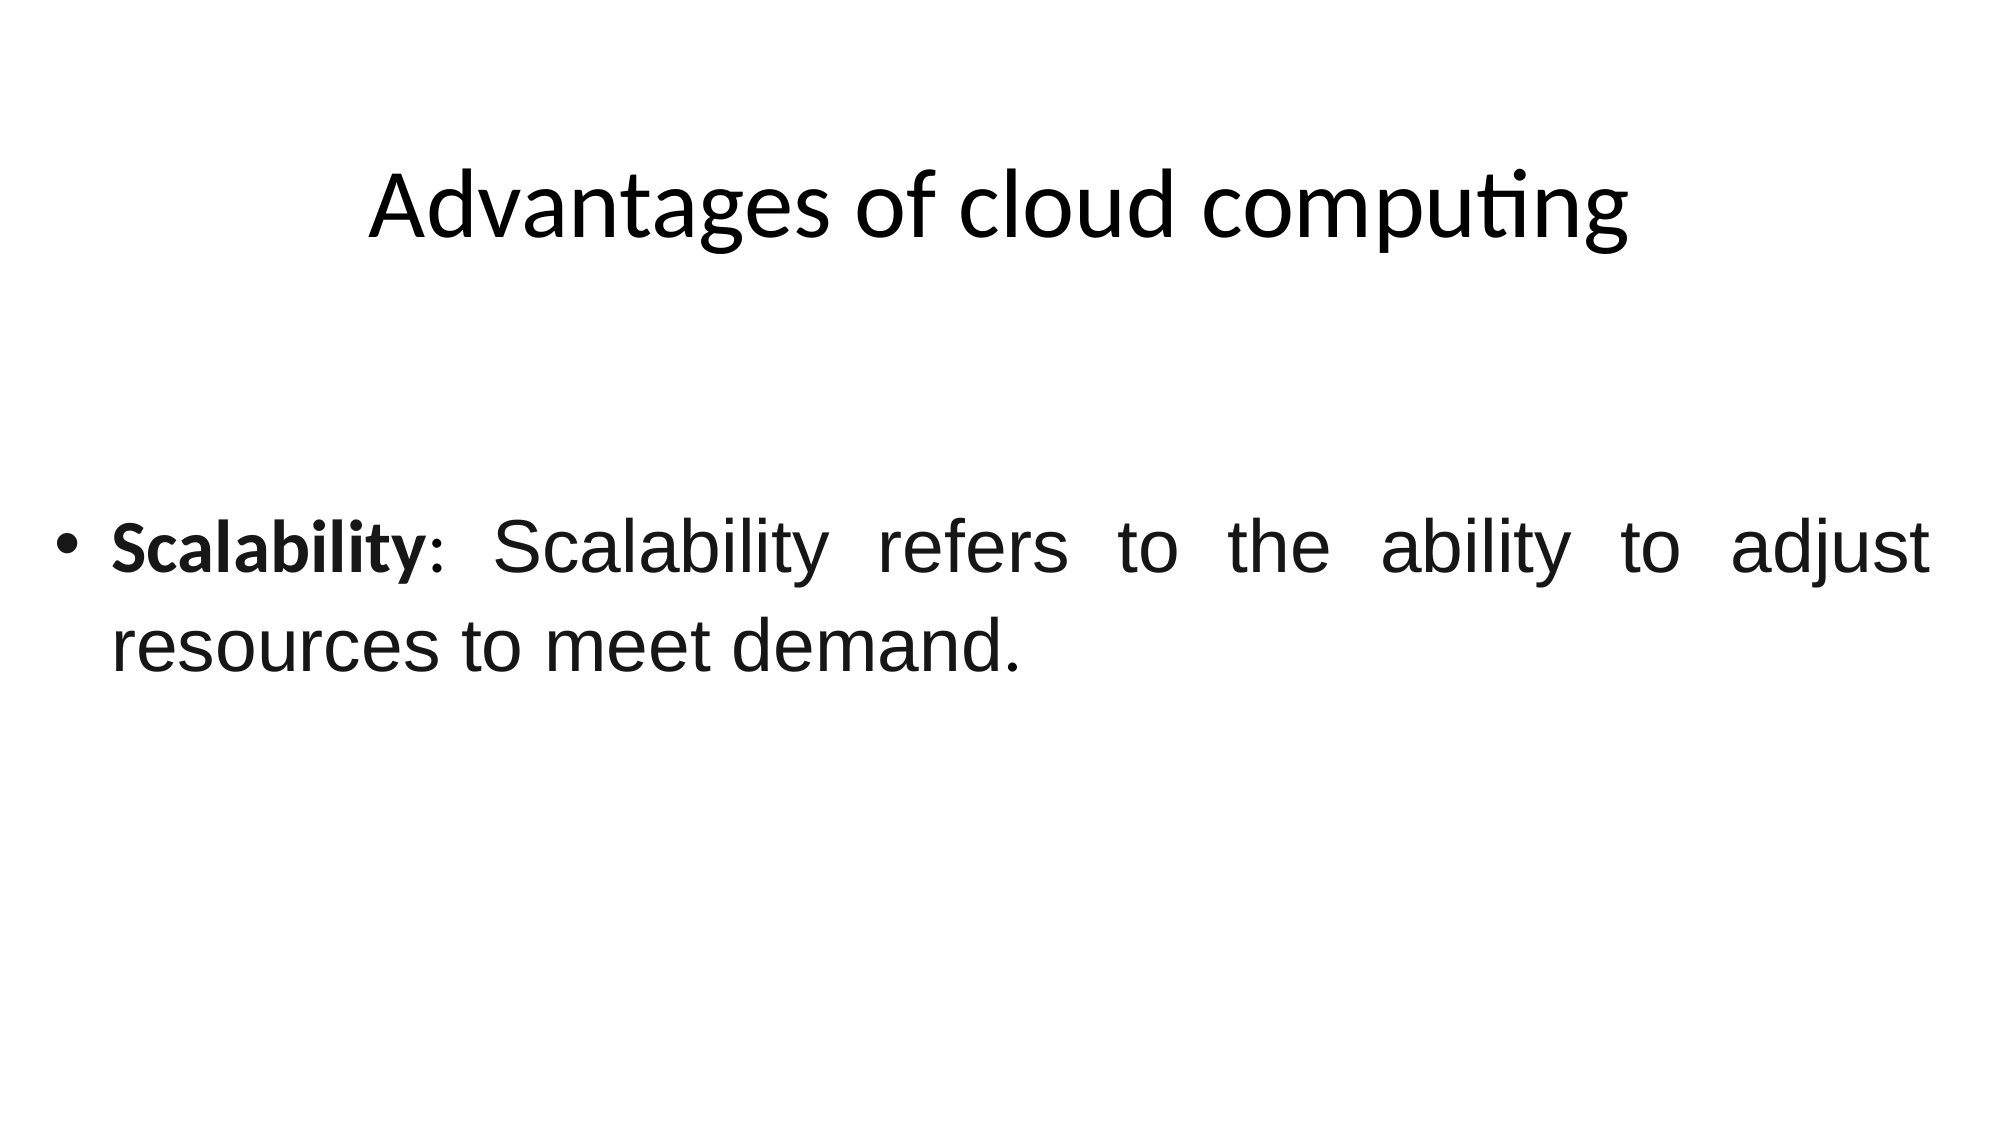

# Advantages of cloud computing

Scalability: Scalability refers to the ability to adjust resources to meet demand.